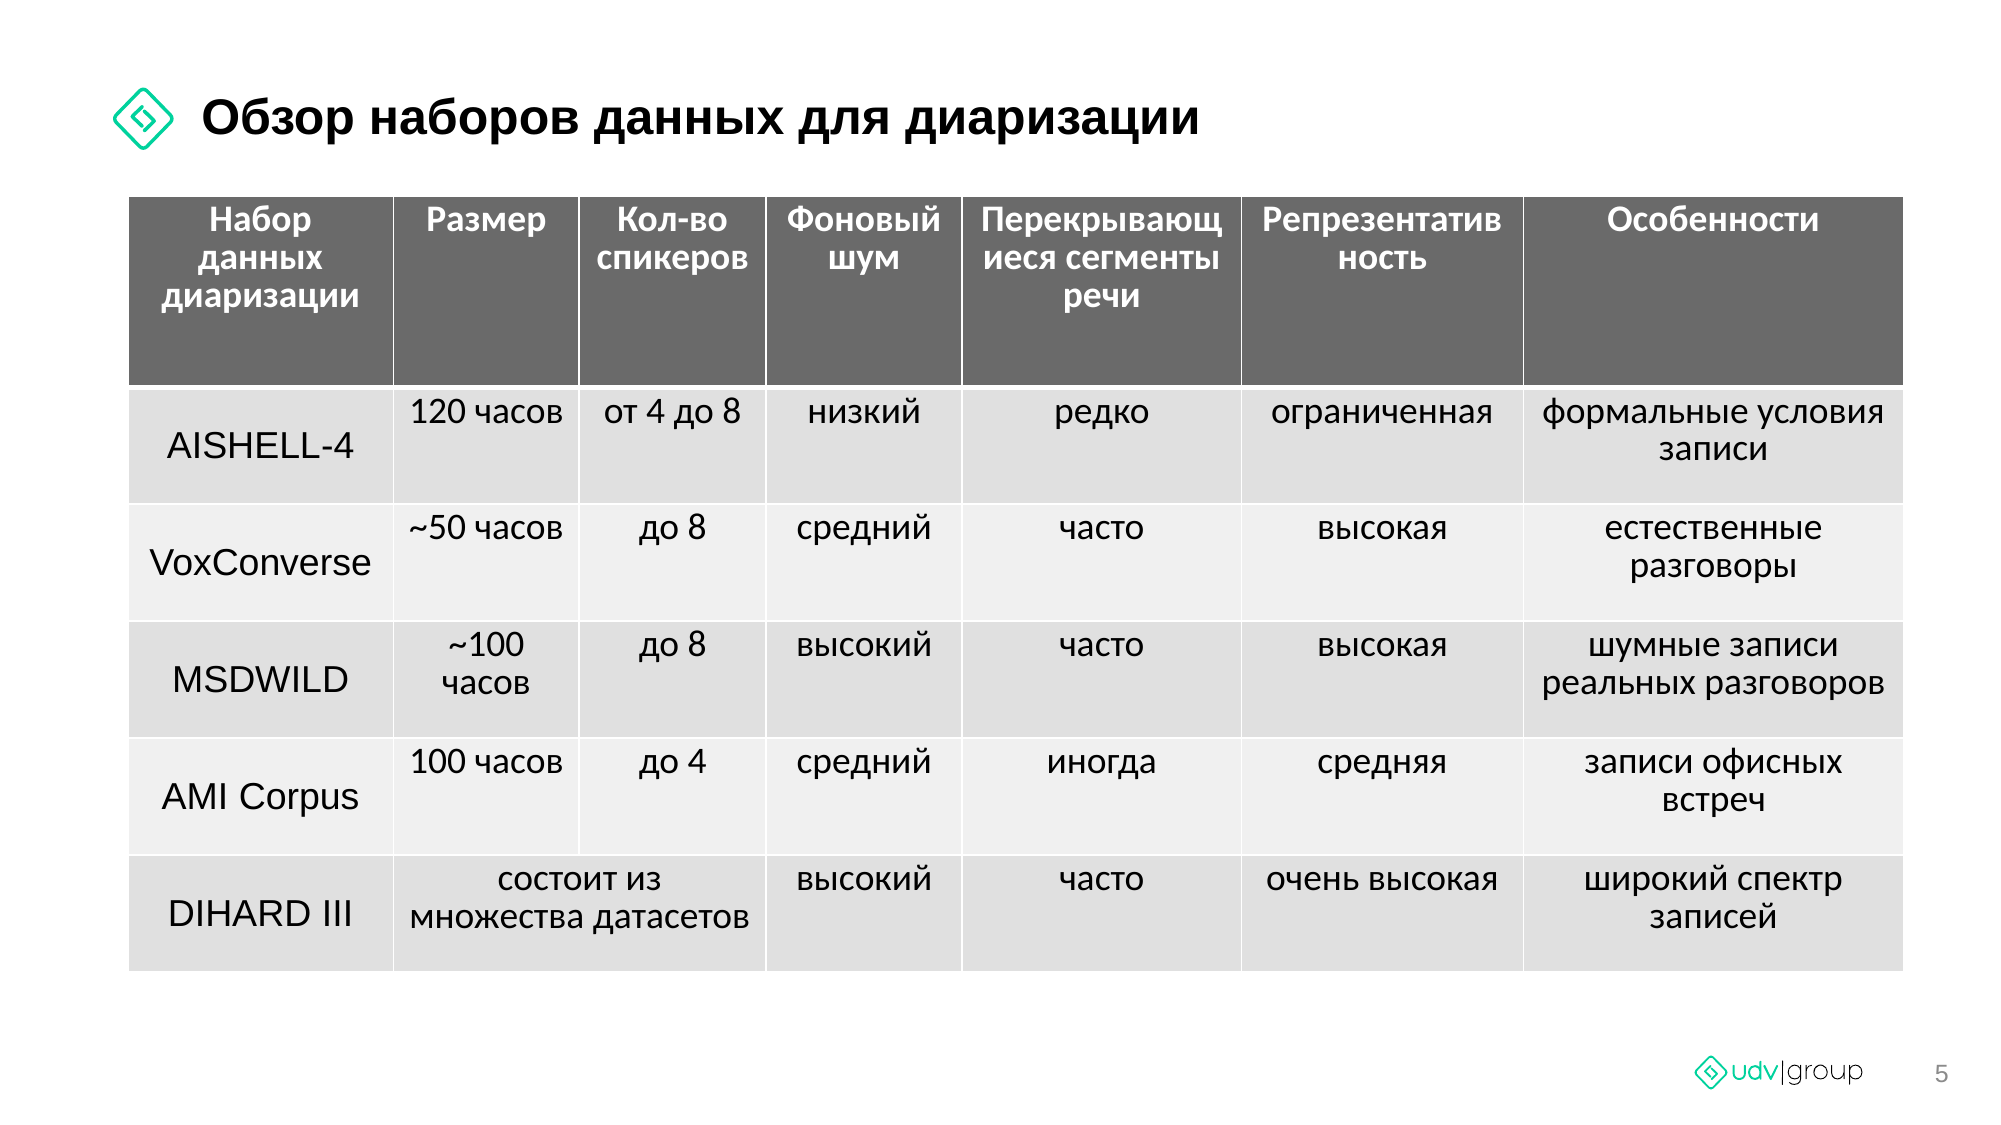

# Обзор наборов данных для диаризации
| Набор данных диаризации | Размер | Кол-во спикеров | Фоновый шум | Перекрывающиеся сегменты речи | Репрезентативность | Особенности |
| --- | --- | --- | --- | --- | --- | --- |
| AISHELL-4 | 120 часов | от 4 до 8 | низкий | редко | ограниченная | формальные условия записи |
| VoxConverse | ~50 часов | до 8 | средний | часто | высокая | естественные разговоры |
| MSDWILD | ~100 часов | до 8 | высокий | часто | высокая | шумные записи реальных разговоров |
| AMI Corpus | 100 часов | до 4 | средний | иногда | средняя | записи офисных встреч |
| DIHARD III | состоит из множества датасетов |  | высокий | часто | очень высокая | широкий спектр записей |
5